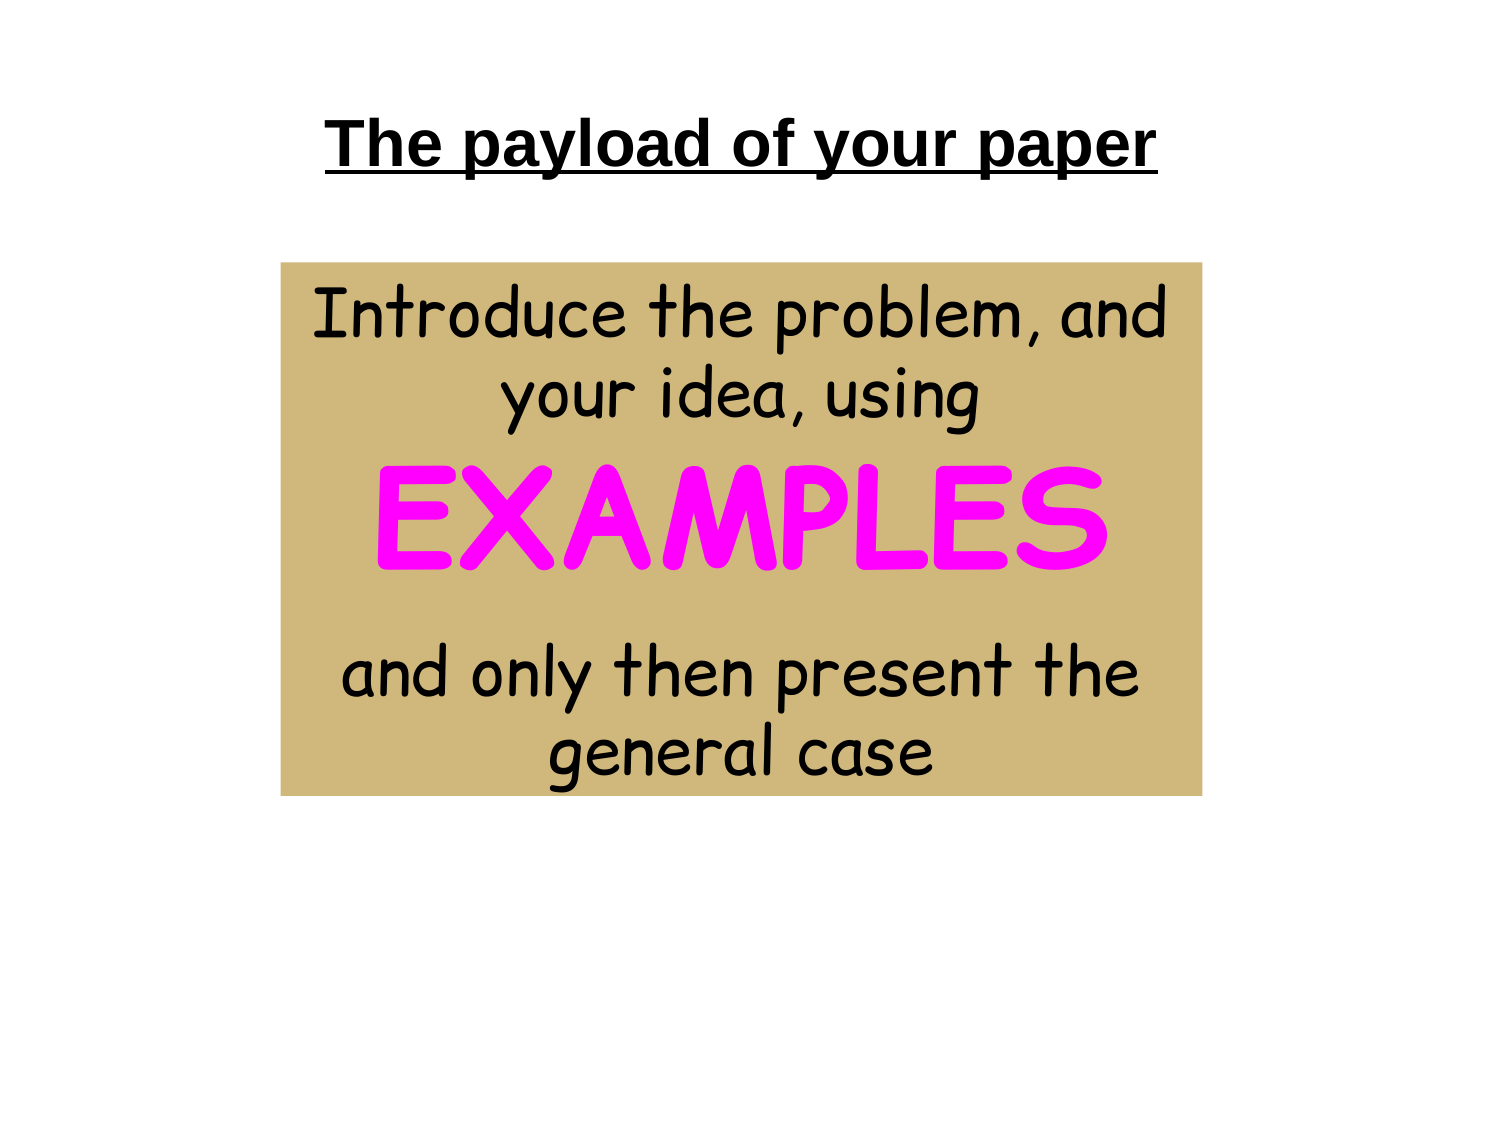

The payload of your paper
Introduce the problem, and your idea, using
EXAMPLES
and only then present the general case